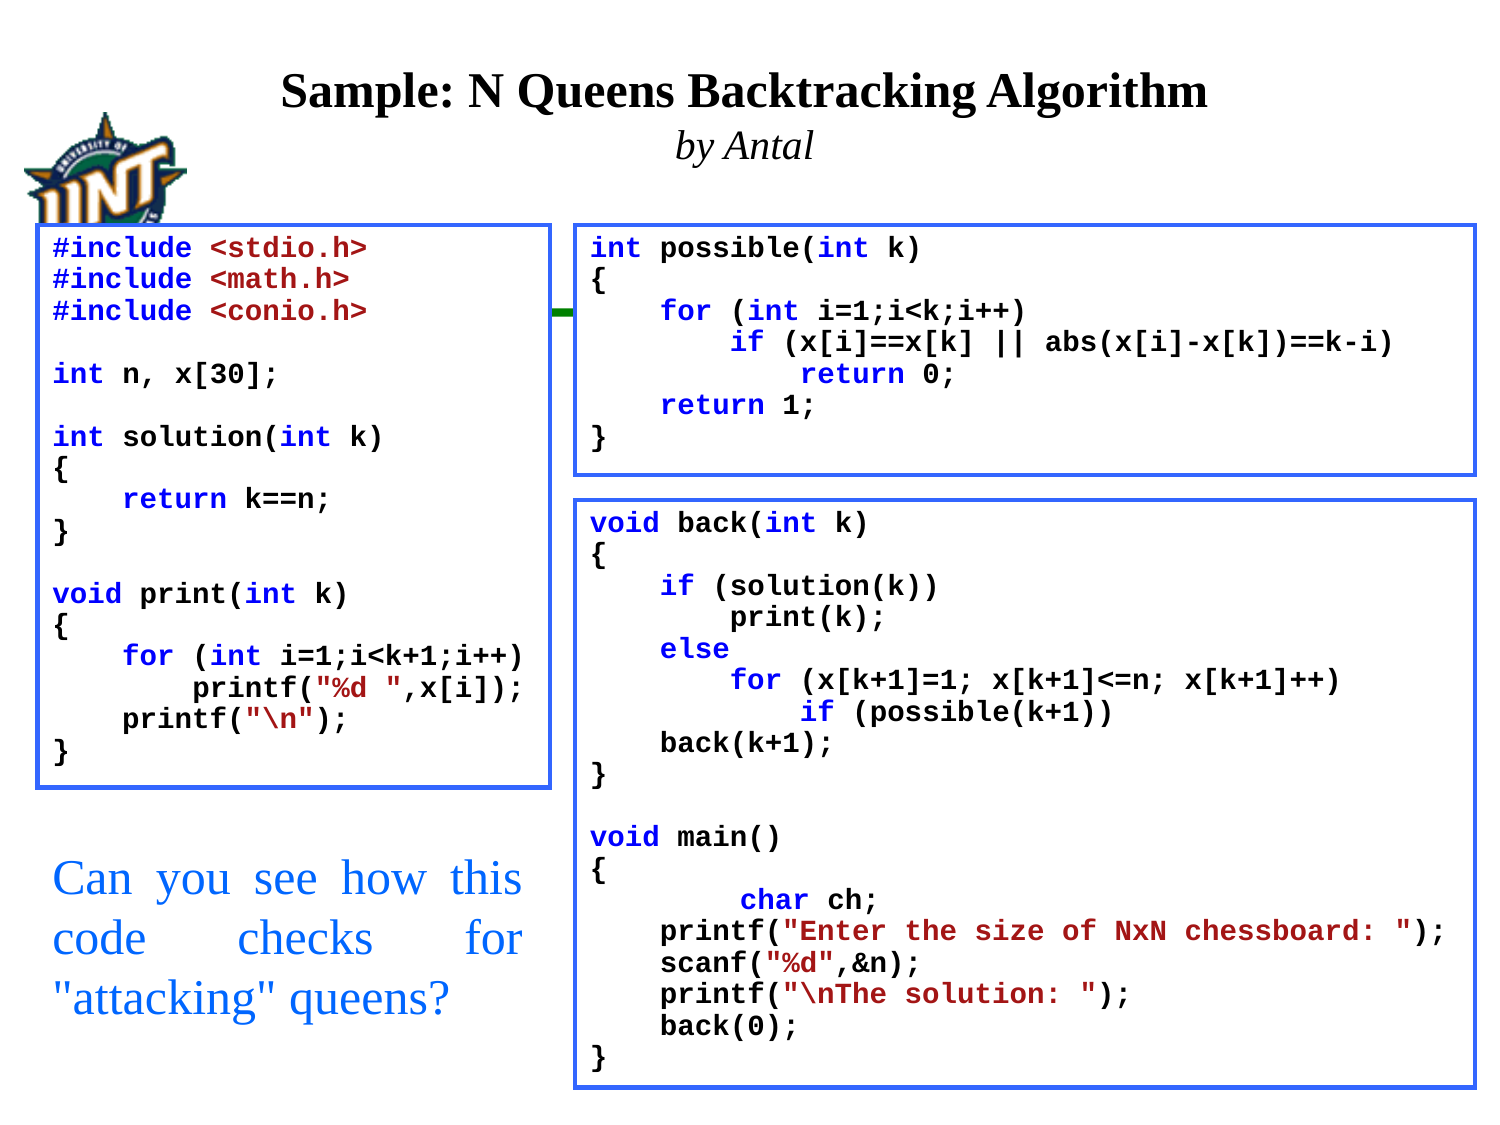

Sample: N Queens Backtracking Algorithm
by Antal
#include <stdio.h>
#include <math.h>
#include <conio.h>

int n, x[30];

int solution(int k)
{
    return k==n;
}

void print(int k)
{
    for (int i=1;i<k+1;i++)
        printf("%d ",x[i]);
    printf("\n");
}
int possible(int k)
{
    for (int i=1;i<k;i++)
        if (x[i]==x[k] || abs(x[i]-x[k])==k-i)
            return 0;
    return 1;
}
void back(int k)
{
    if (solution(k))
        print(k);
    else
        for (x[k+1]=1; x[k+1]<=n; x[k+1]++)
            if (possible(k+1))
    back(k+1);
}

void main()
{
	char ch;
    printf("Enter the size of NxN chessboard: ");
    scanf("%d",&n);
    printf("\nThe solution: ");
    back(0);
}
Can you see how this code checks for "attacking" queens?